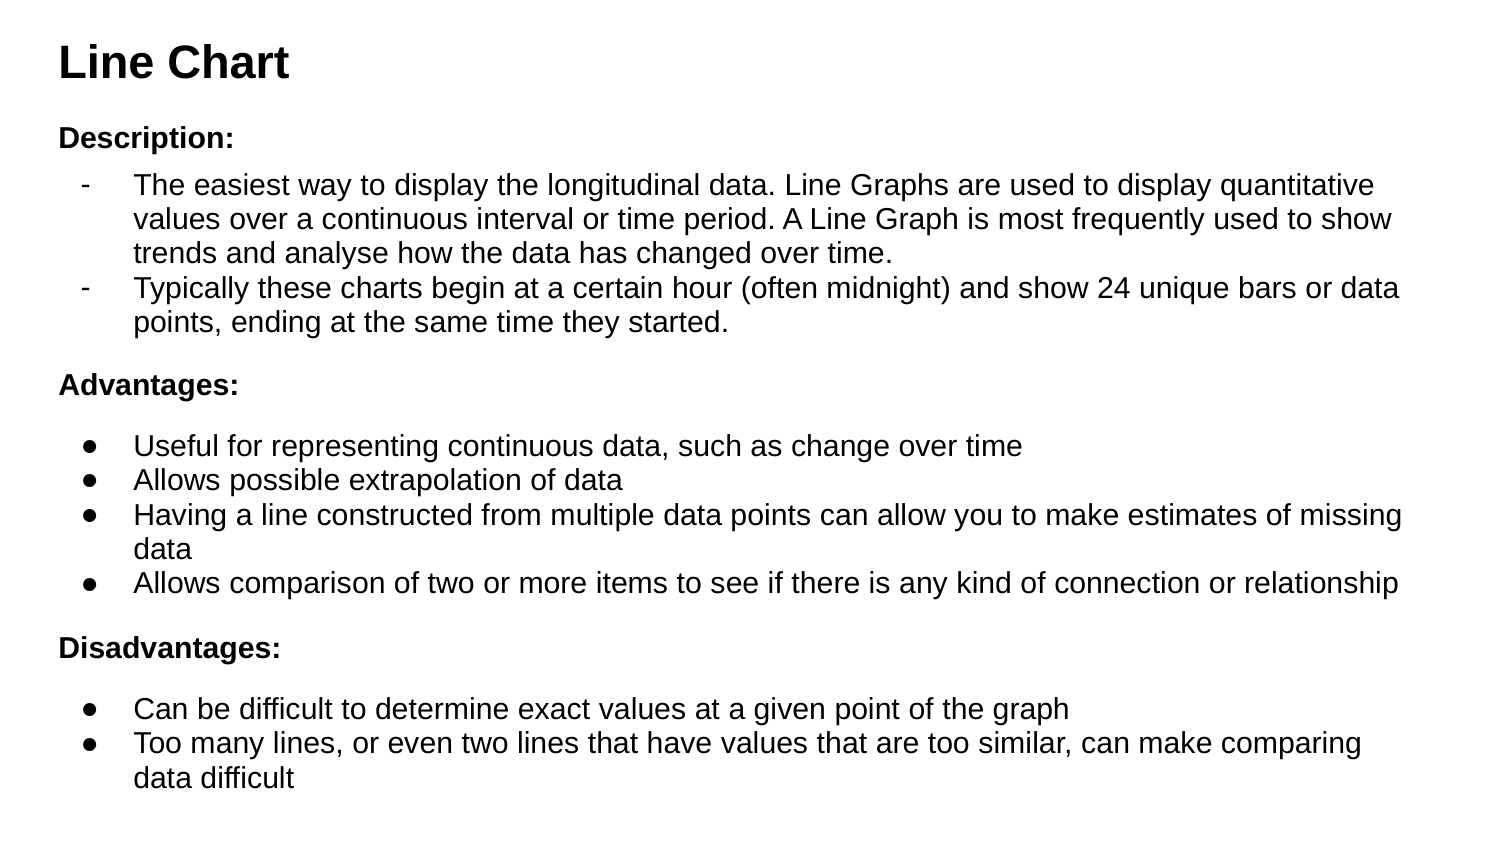

# Line Chart

Description:
The easiest way to display the longitudinal data. Line Graphs are used to display quantitative values over a continuous interval or time period. A Line Graph is most frequently used to show trends and analyse how the data has changed over time.
Typically these charts begin at a certain hour (often midnight) and show 24 unique bars or data points, ending at the same time they started.
Advantages:
Useful for representing continuous data, such as change over time
Allows possible extrapolation of data
Having a line constructed from multiple data points can allow you to make estimates of missing data
Allows comparison of two or more items to see if there is any kind of connection or relationship
Disadvantages:
Can be difficult to determine exact values at a given point of the graph
Too many lines, or even two lines that have values that are too similar, can make comparing data difficult